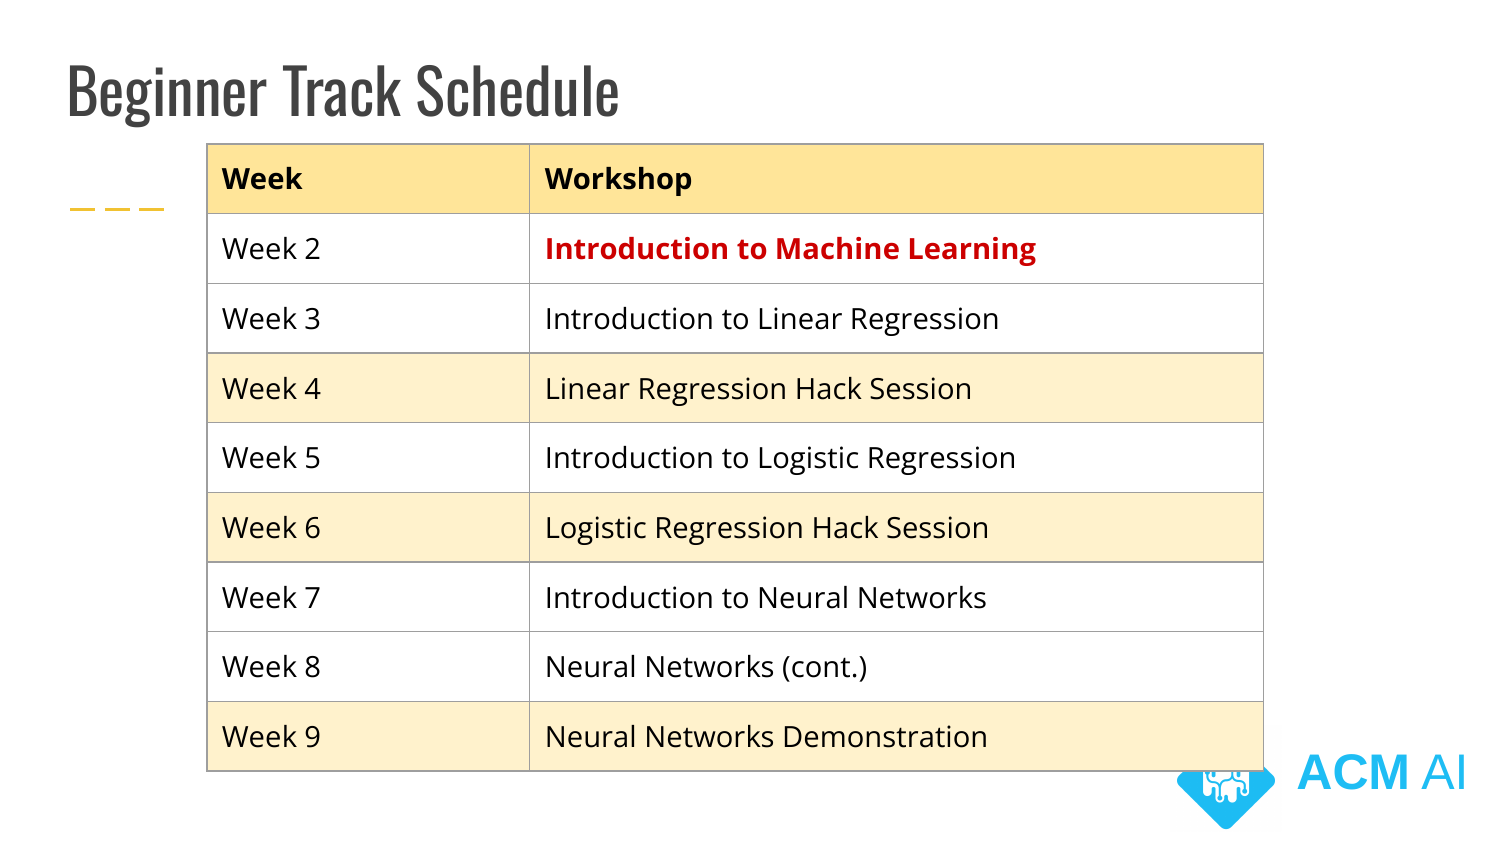

# Beginner Track Schedule
| Week | Workshop |
| --- | --- |
| Week 2 | Introduction to Machine Learning |
| Week 3 | Introduction to Linear Regression |
| Week 4 | Linear Regression Hack Session |
| Week 5 | Introduction to Logistic Regression |
| Week 6 | Logistic Regression Hack Session |
| Week 7 | Introduction to Neural Networks |
| Week 8 | Neural Networks (cont.) |
| Week 9 | Neural Networks Demonstration |